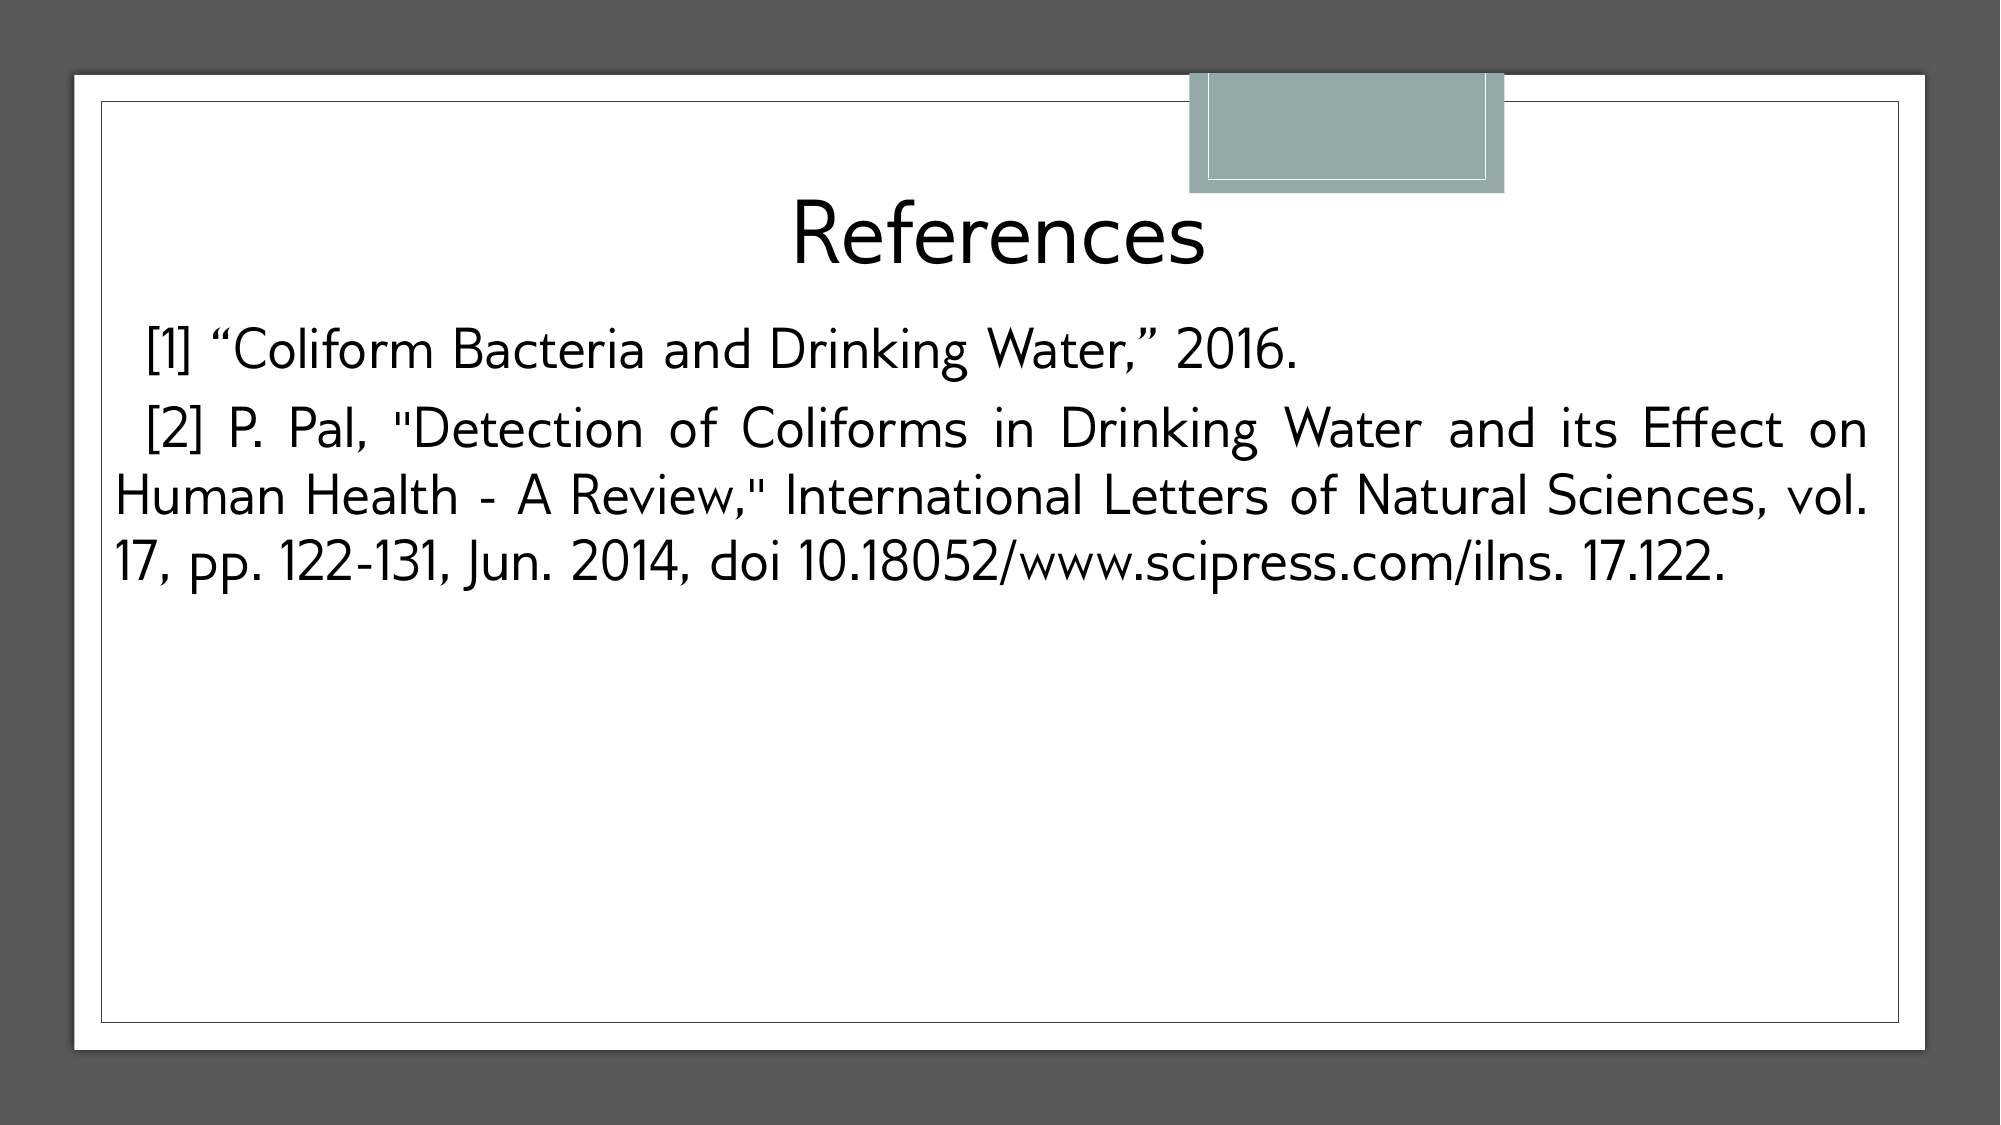

References
[1] “Coliform Bacteria and Drinking Water,” 2016.
[2] P. Pal, "Detection of Coliforms in Drinking Water and its Effect on Human Health - A Review," International Letters of Natural Sciences, vol. 17, pp. 122-131, Jun. 2014, doi 10.18052/www.scipress.com/ilns. 17.122.